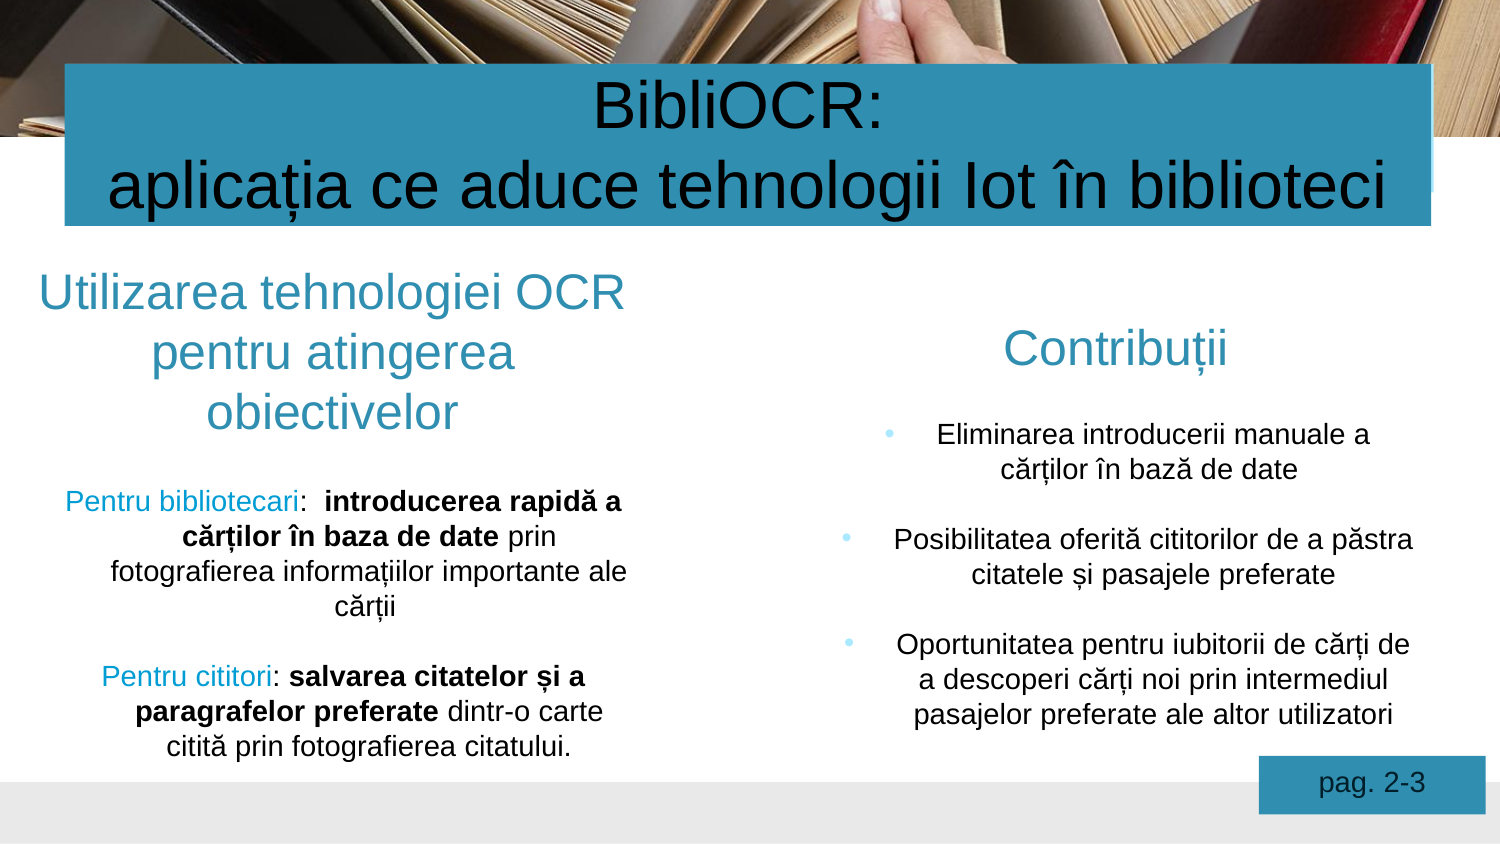

BibliOCR:
aplicația ce aduce tehnologii Iot în biblioteci
Contribuții
# Utilizarea tehnologiei OCR pentru atingerea obiectivelor
Eliminarea introducerii manuale a cărților în bază de date

Posibilitatea oferită cititorilor de a păstra citatele și pasajele preferate

Oportunitatea pentru iubitorii de cărți de a descoperi cărți noi prin intermediul pasajelor preferate ale altor utilizatori
Pentru bibliotecari:  introducerea rapidă a cărților în baza de date prin fotografierea informațiilor importante ale cărții

Pentru cititori: salvarea citatelor și a paragrafelor preferate dintr-o carte citită prin fotografierea citatului.

pag. 2-3